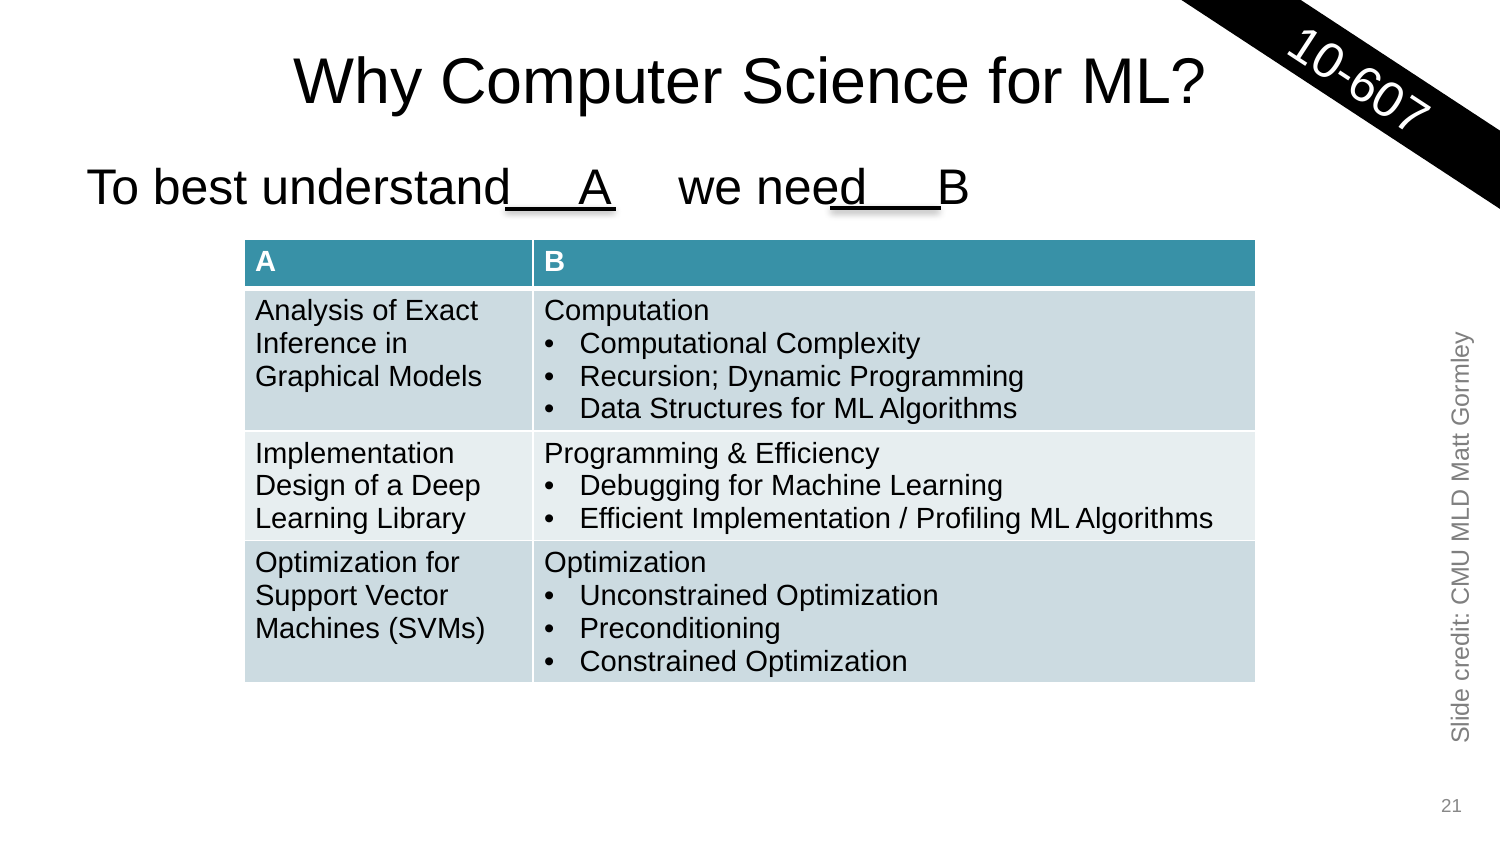

# Why Computer Science for ML?
10-607
To best understand     A     we need     B

| A | B |
| --- | --- |
| Analysis of Exact Inference in Graphical Models | Computation Computational Complexity Recursion; Dynamic Programming Data Structures for ML Algorithms |
| Implementation Design of a Deep Learning Library | Programming & Efficiency Debugging for Machine Learning Efficient Implementation / Profiling ML Algorithms |
| Optimization for Support Vector Machines (SVMs) | Optimization Unconstrained Optimization Preconditioning Constrained Optimization |
Slide credit: CMU MLD Matt Gormley
21